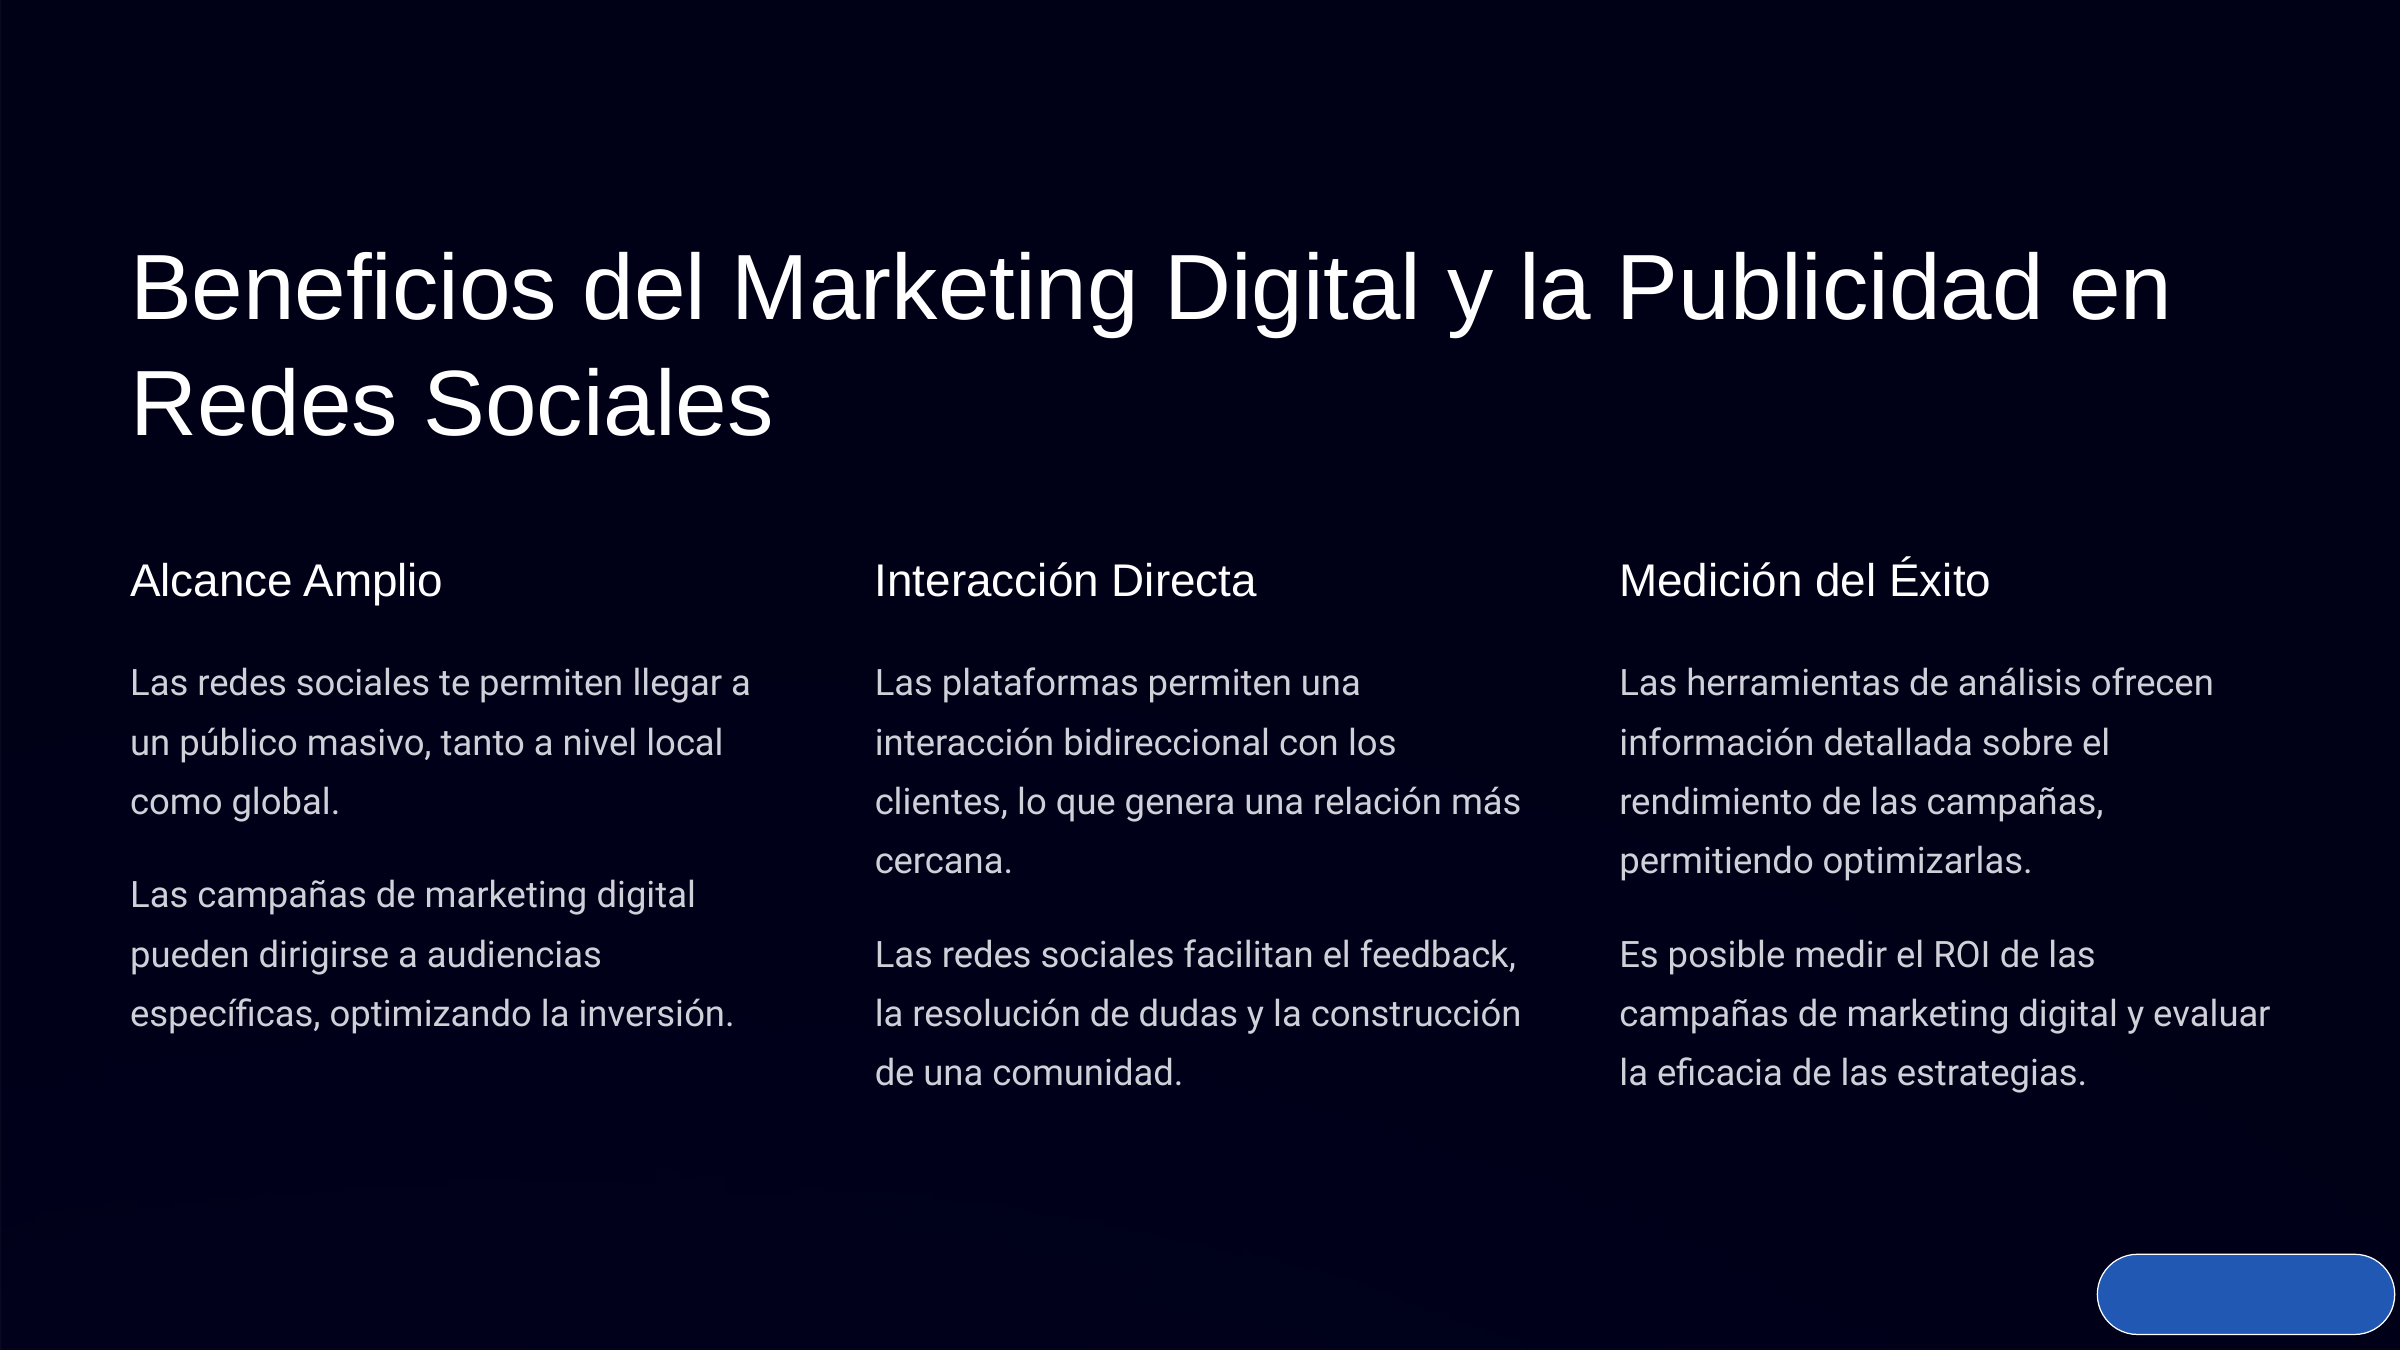

Beneficios del Marketing Digital y la Publicidad en Redes Sociales
Alcance Amplio
Interacción Directa
Medición del Éxito
Las redes sociales te permiten llegar a un público masivo, tanto a nivel local como global.
Las plataformas permiten una interacción bidireccional con los clientes, lo que genera una relación más cercana.
Las herramientas de análisis ofrecen información detallada sobre el rendimiento de las campañas, permitiendo optimizarlas.
Las campañas de marketing digital pueden dirigirse a audiencias específicas, optimizando la inversión.
Las redes sociales facilitan el feedback, la resolución de dudas y la construcción de una comunidad.
Es posible medir el ROI de las campañas de marketing digital y evaluar la eficacia de las estrategias.